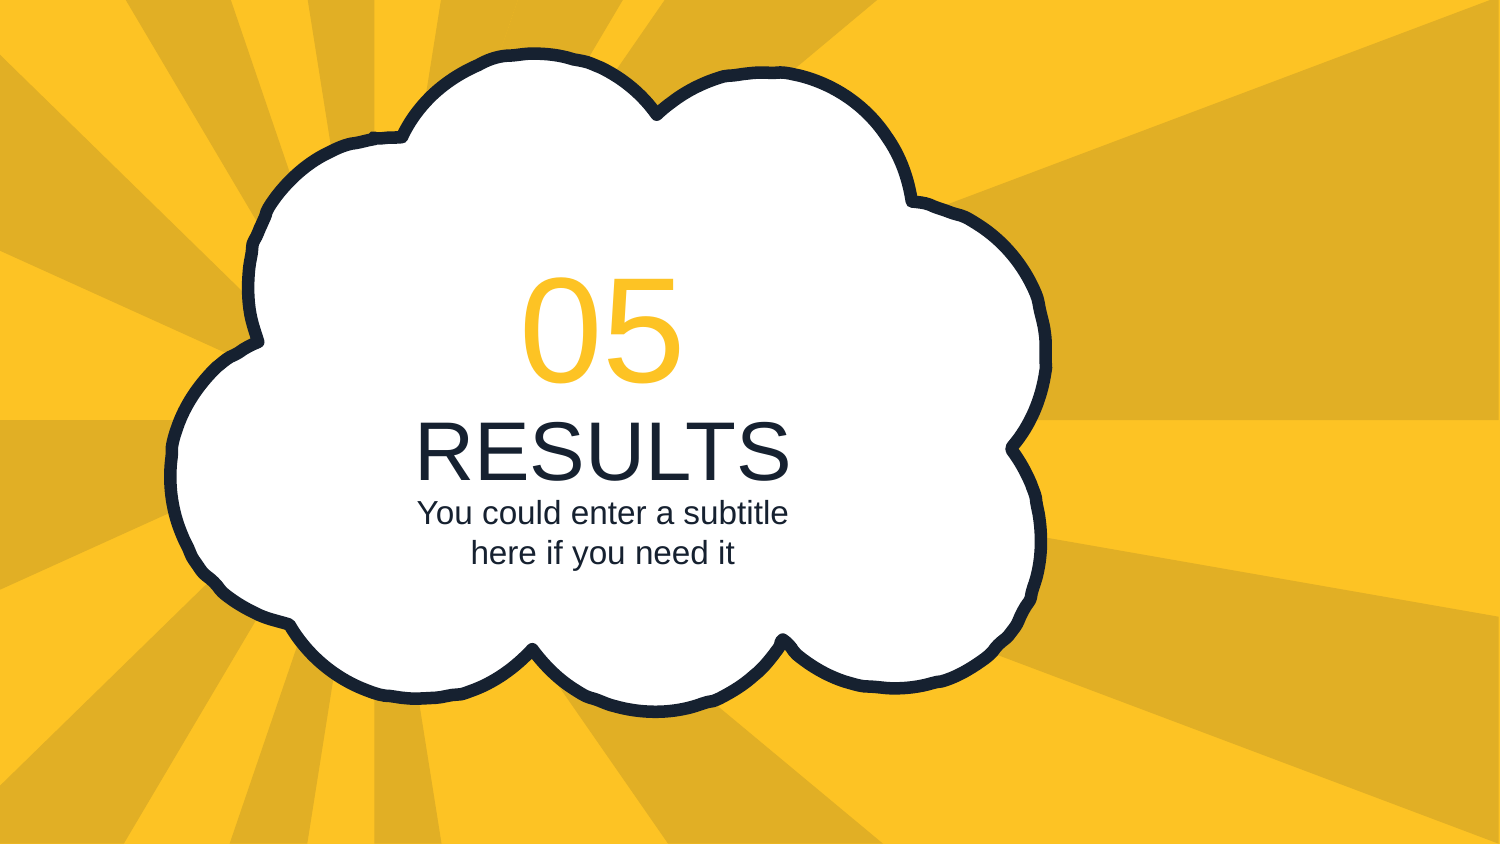

05
# RESULTS
You could enter a subtitle here if you need it